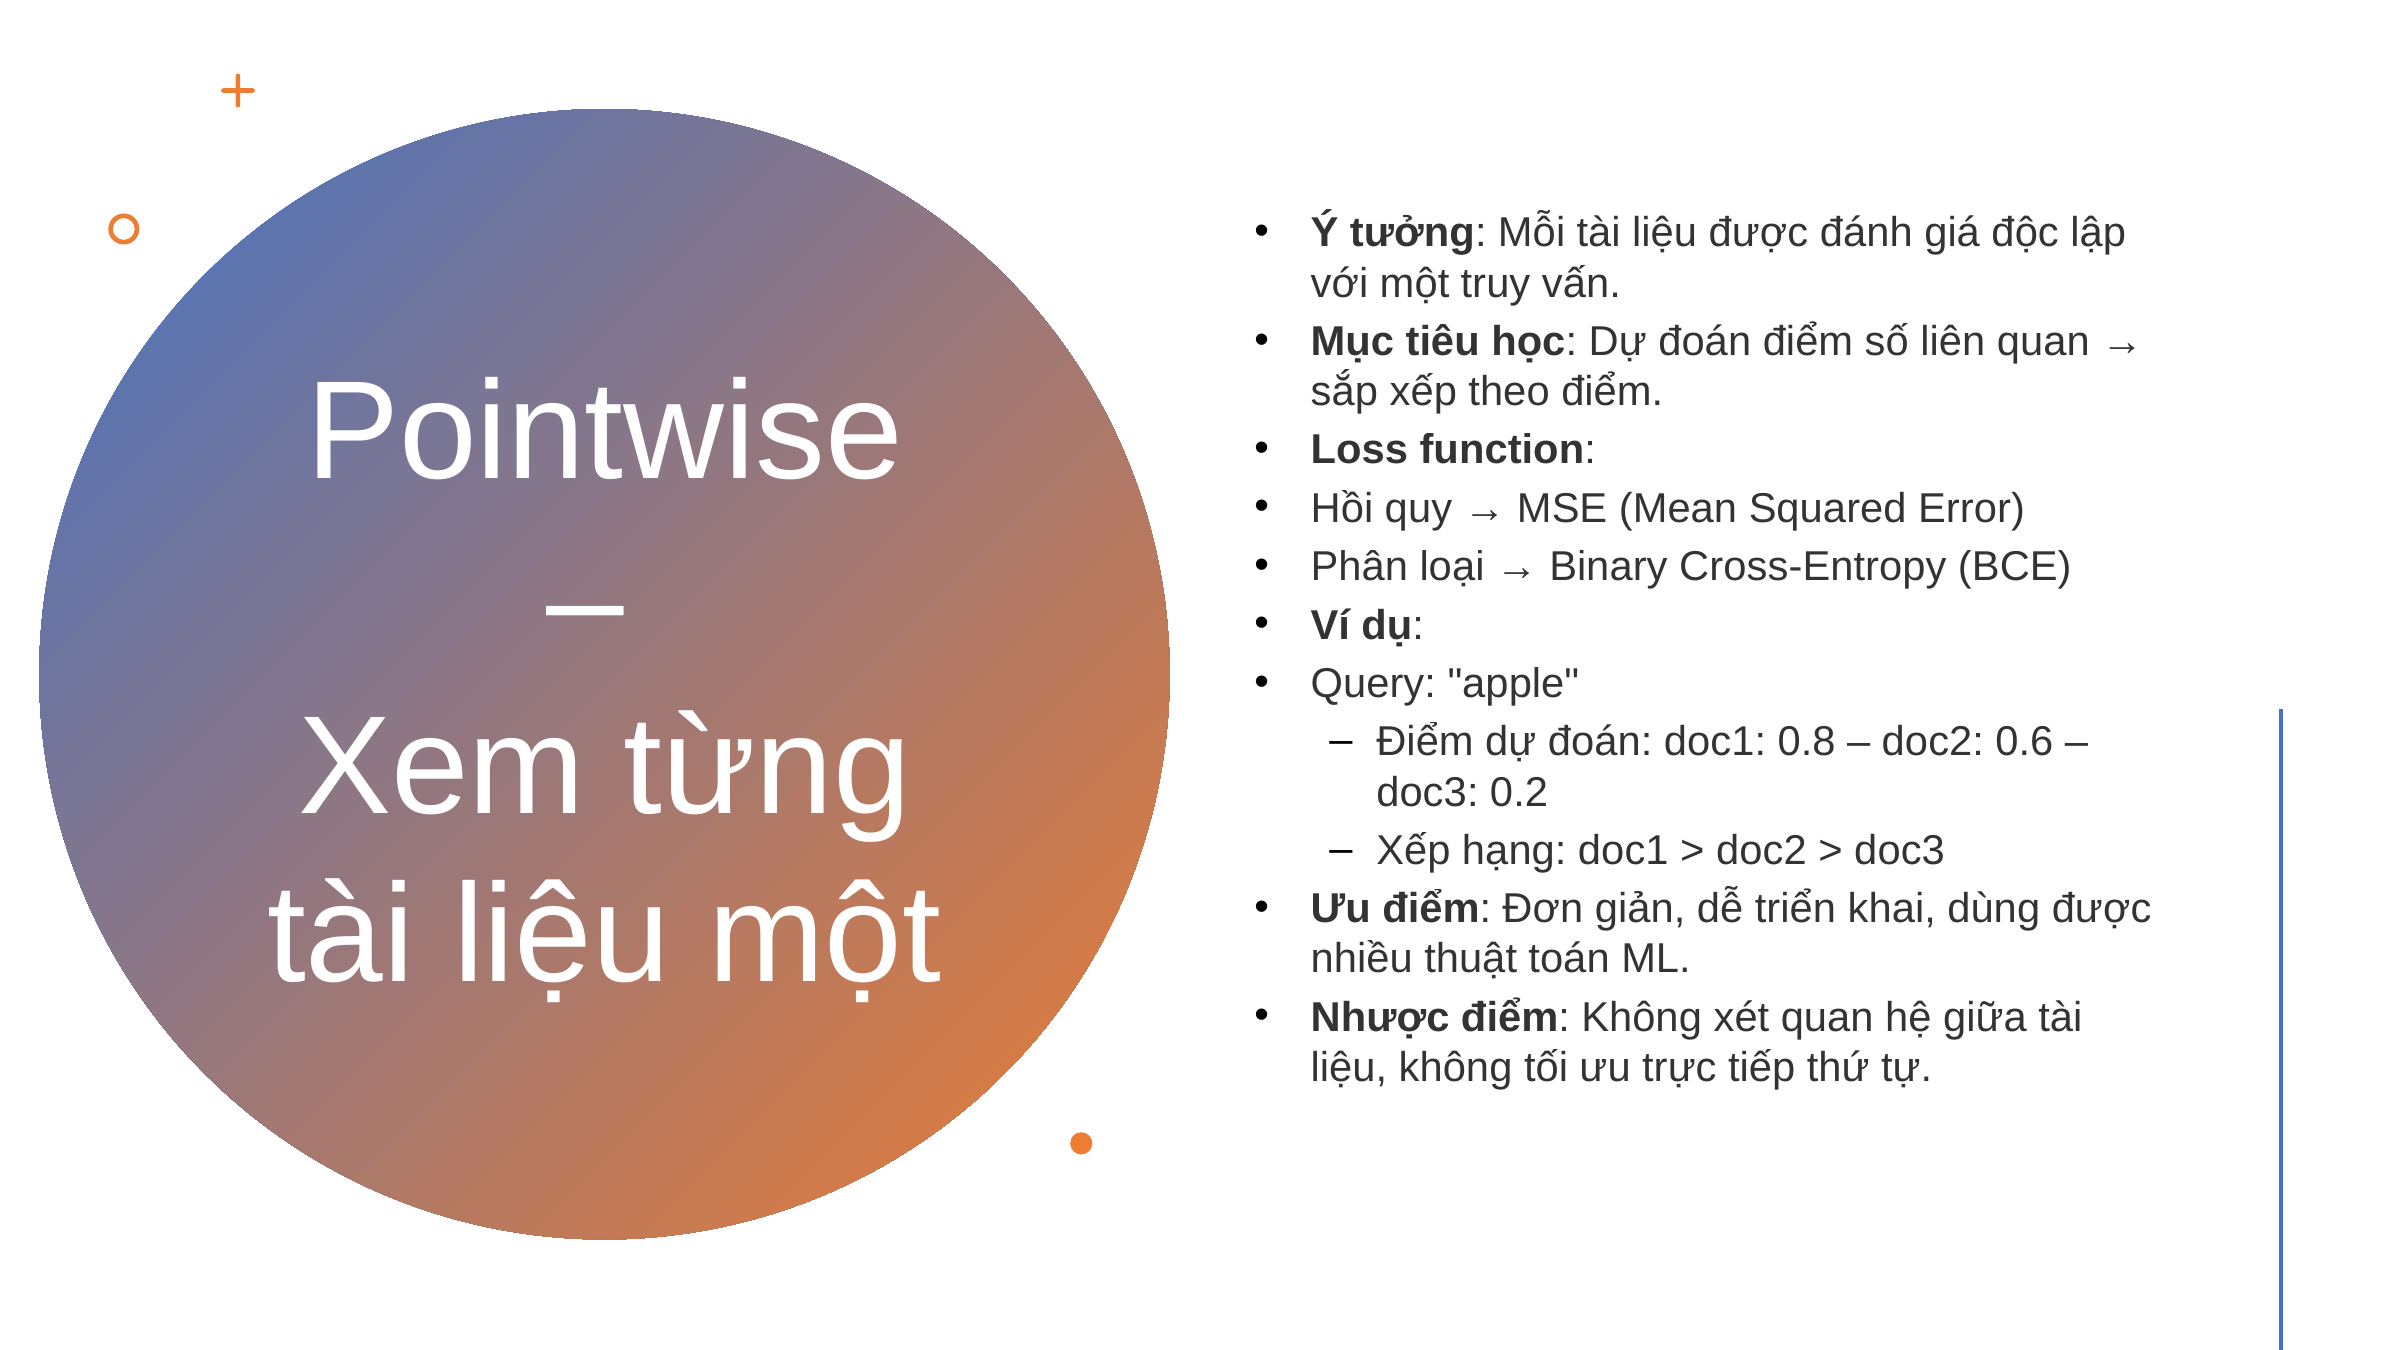

14

Ý tưởng: Mỗi tài liệu được đánh giá độc lập với một truy vấn.
Mục tiêu học: Dự đoán điểm số liên quan → sắp xếp theo điểm.
Loss function:
Hồi quy → MSE (Mean Squared Error)
Phân loại → Binary Cross-Entropy (BCE)
Ví dụ:
Query: "apple"
Điểm dự đoán: doc1: 0.8 – doc2: 0.6 – doc3: 0.2
Xếp hạng: doc1 > doc2 > doc3
Ưu điểm: Đơn giản, dễ triển khai, dùng được nhiều thuật toán ML.
Nhược điểm: Không xét quan hệ giữa tài liệu, không tối ưu trực tiếp thứ tự.

# Pointwise – Xem từng tài liệu một